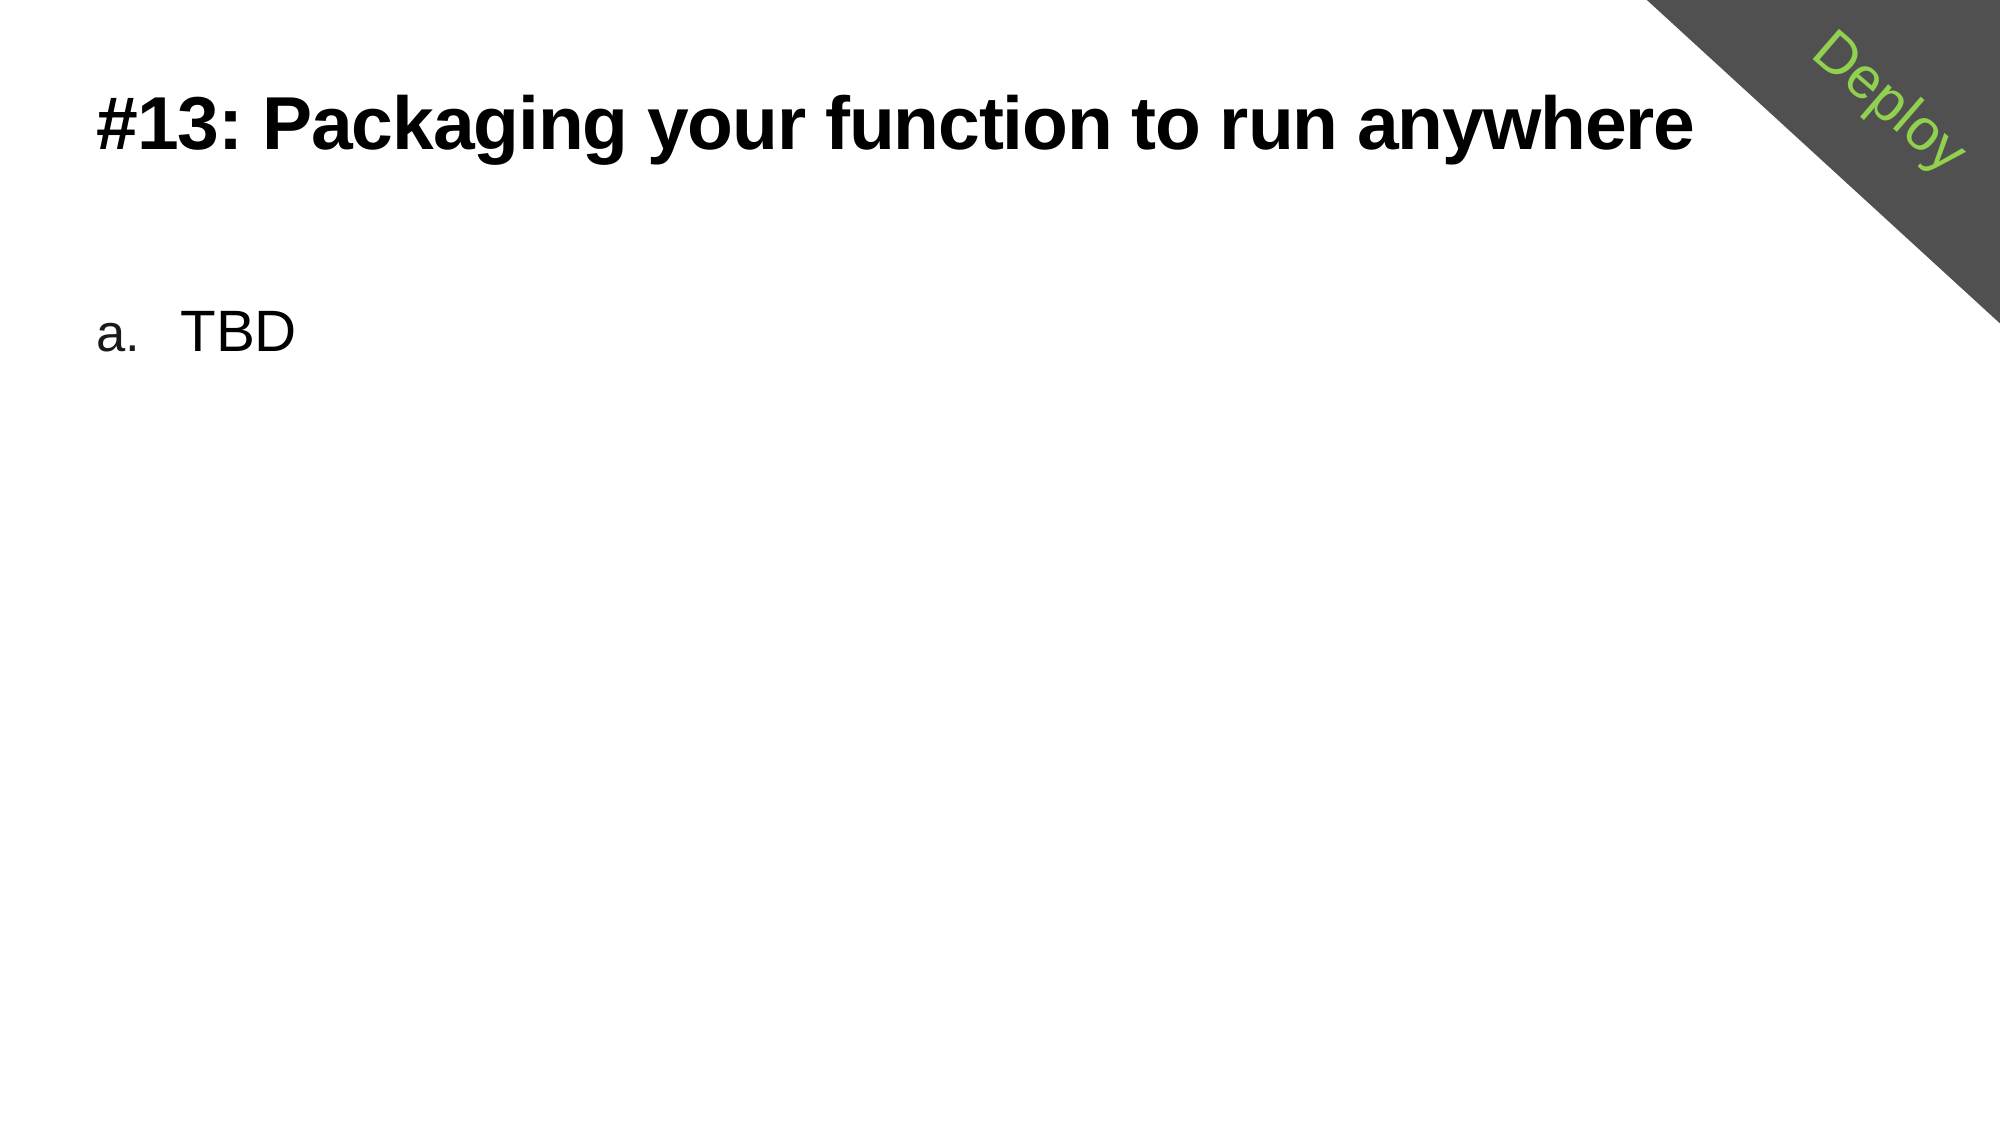

Deploy
# #13: Packaging your function to run anywhere
TBD